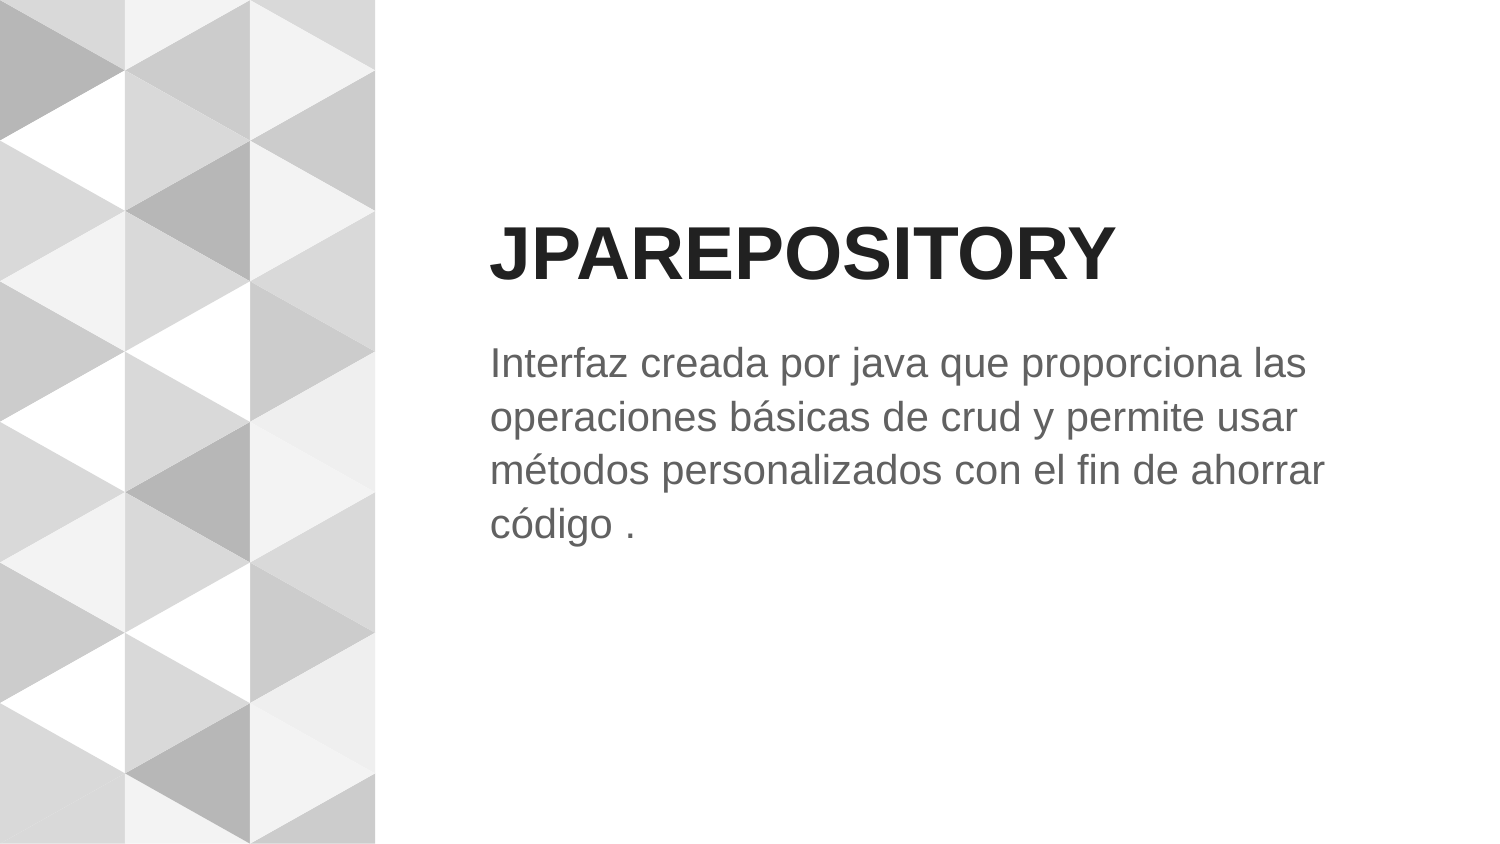

# JPAREPOSITORY
Interfaz creada por java que proporciona las operaciones básicas de crud y permite usar  métodos personalizados con el fin de ahorrar código .